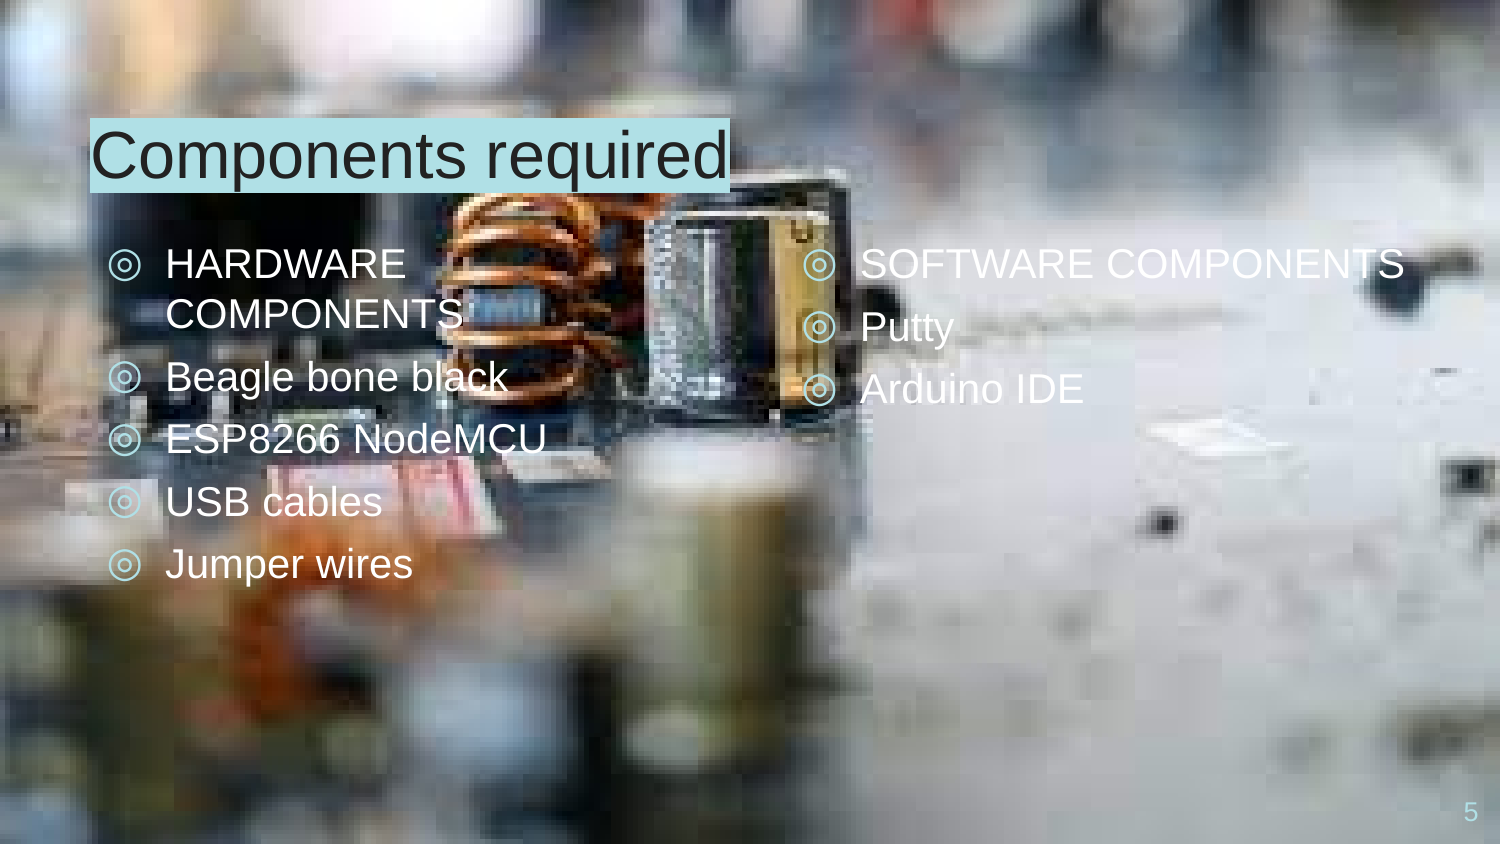

# Components required
HARDWARE COMPONENTS
Beagle bone black
ESP8266 NodeMCU
USB cables
Jumper wires

SOFTWARE COMPONENTS
Putty
Arduino IDE

5